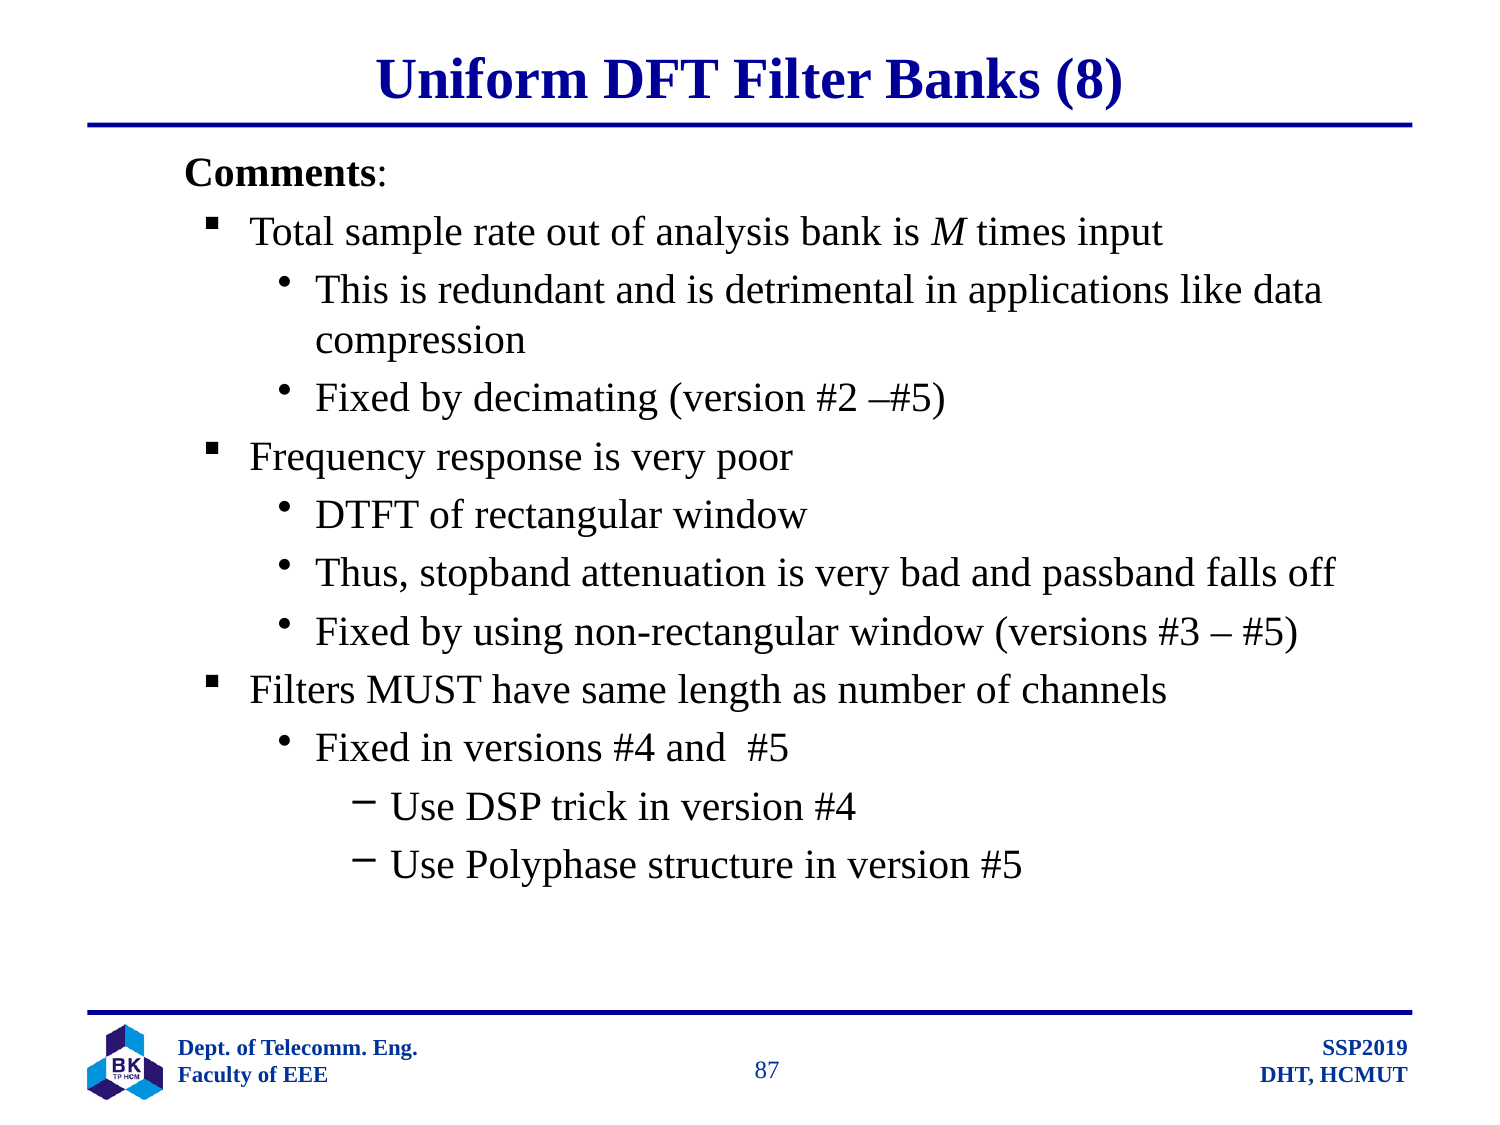

# Uniform DFT Filter Banks (8)
	Comments:
Total sample rate out of analysis bank is M times input
This is redundant and is detrimental in applications like data compression
Fixed by decimating (version #2 –#5)
Frequency response is very poor
DTFT of rectangular window
Thus, stopband attenuation is very bad and passband falls off
Fixed by using non-rectangular window (versions #3 – #5)
Filters MUST have same length as number of channels
Fixed in versions #4 and  #5
Use DSP trick in version #4
Use Polyphase structure in version #5

		  87